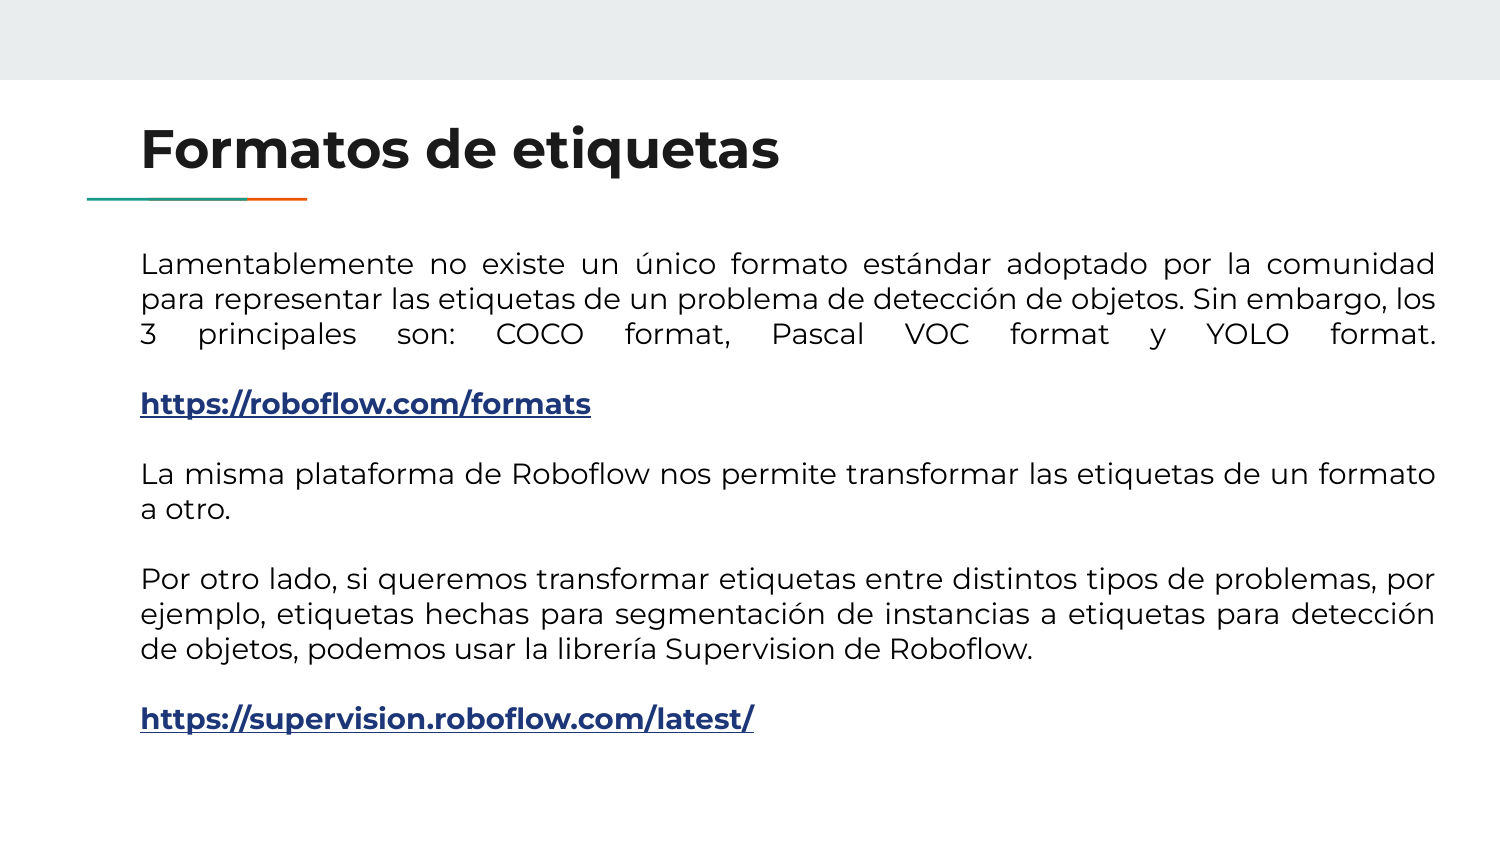

# Formatos de etiquetas
Lamentablemente no existe un único formato estándar adoptado por la comunidad para representar las etiquetas de un problema de detección de objetos. Sin embargo, los 3 principales son: COCO format, Pascal VOC format y YOLO format.
https://roboflow.com/formats

La misma plataforma de Roboflow nos permite transformar las etiquetas de un formato a otro.

Por otro lado, si queremos transformar etiquetas entre distintos tipos de problemas, por ejemplo, etiquetas hechas para segmentación de instancias a etiquetas para detección de objetos, podemos usar la librería Supervision de Roboflow.

https://supervision.roboflow.com/latest/